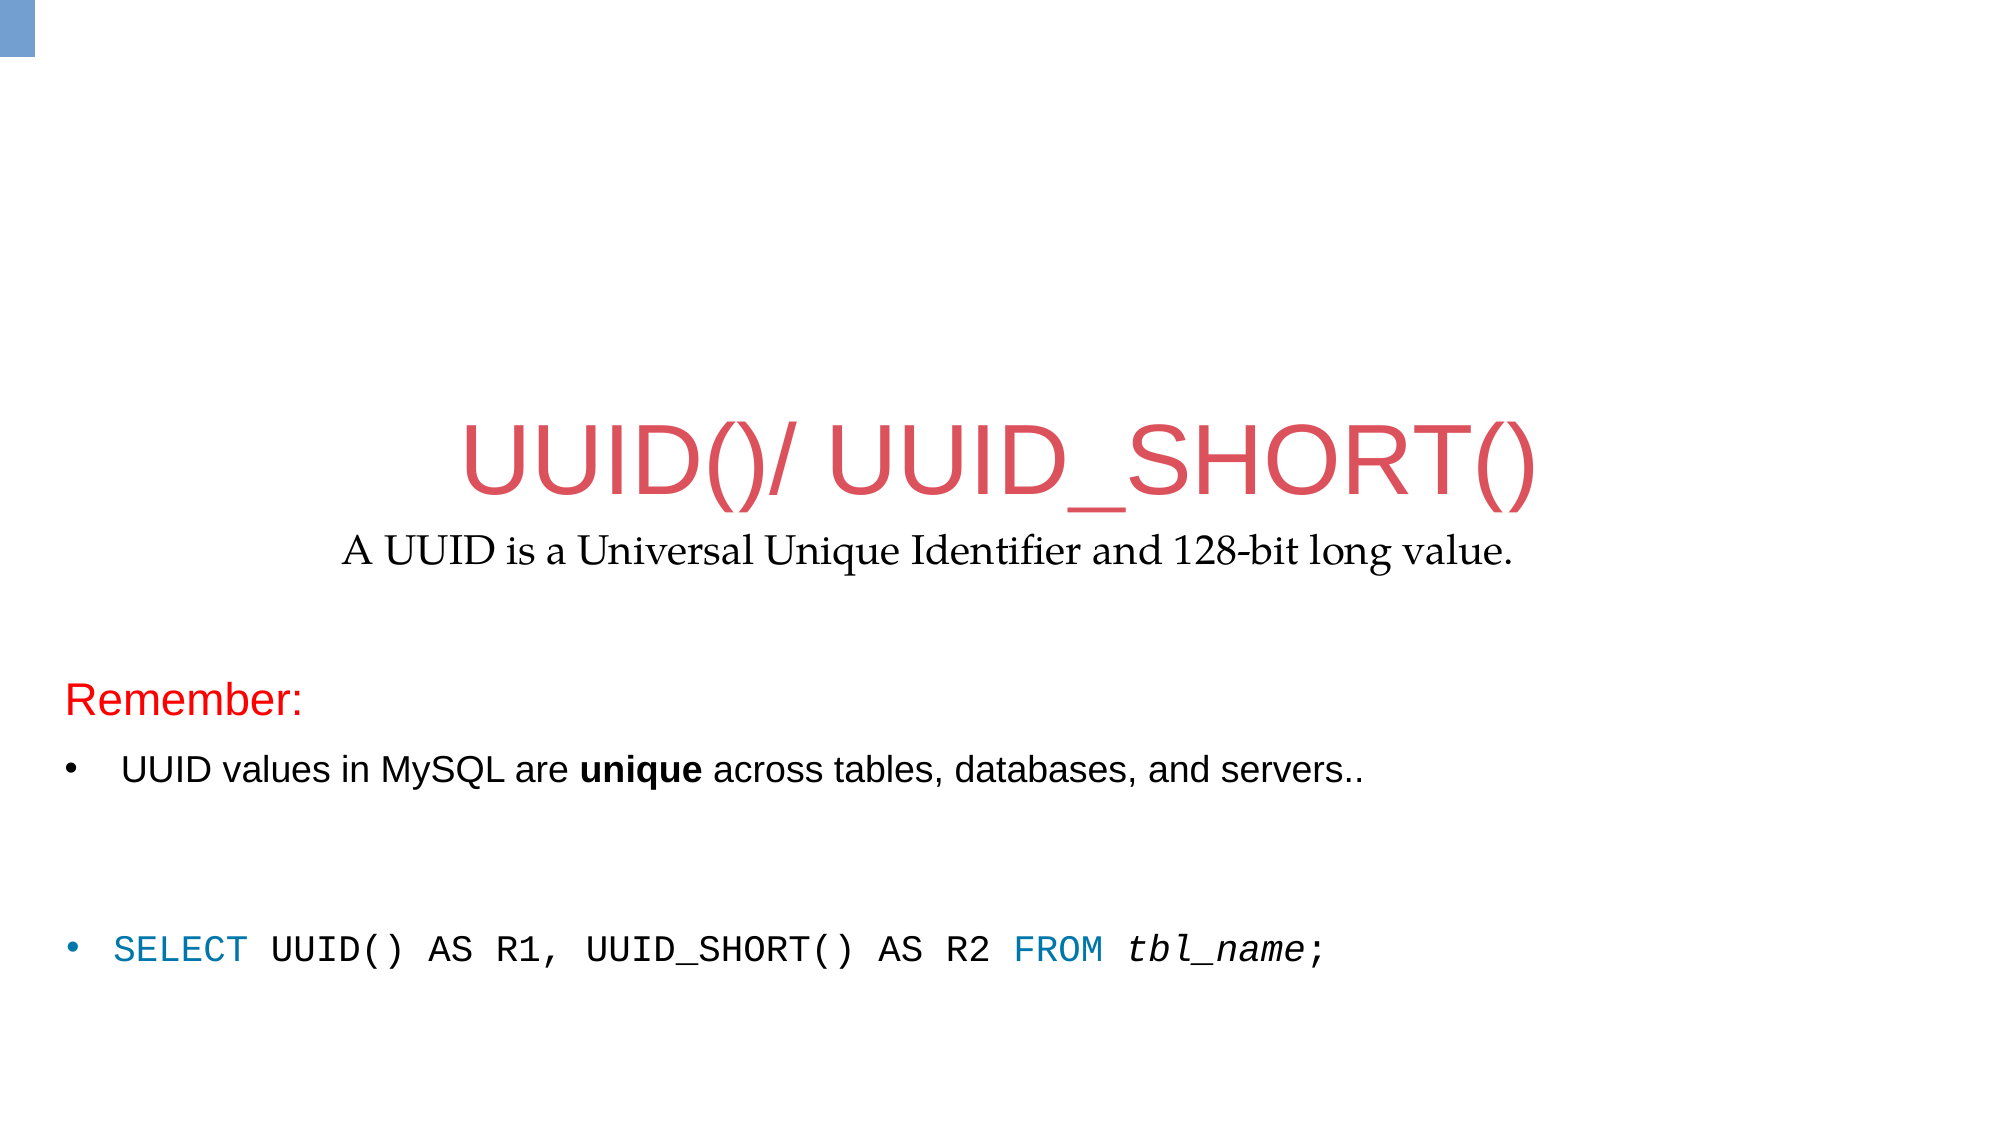

UUID()/ UUID_SHORT()
A UUID is a Universal Unique Identifier and 128-bit long value.
Remember:

UUID values in MySQL are unique across tables, databases, and servers..
SELECT UUID() AS R1, UUID_SHORT() AS R2 FROM tbl_name;